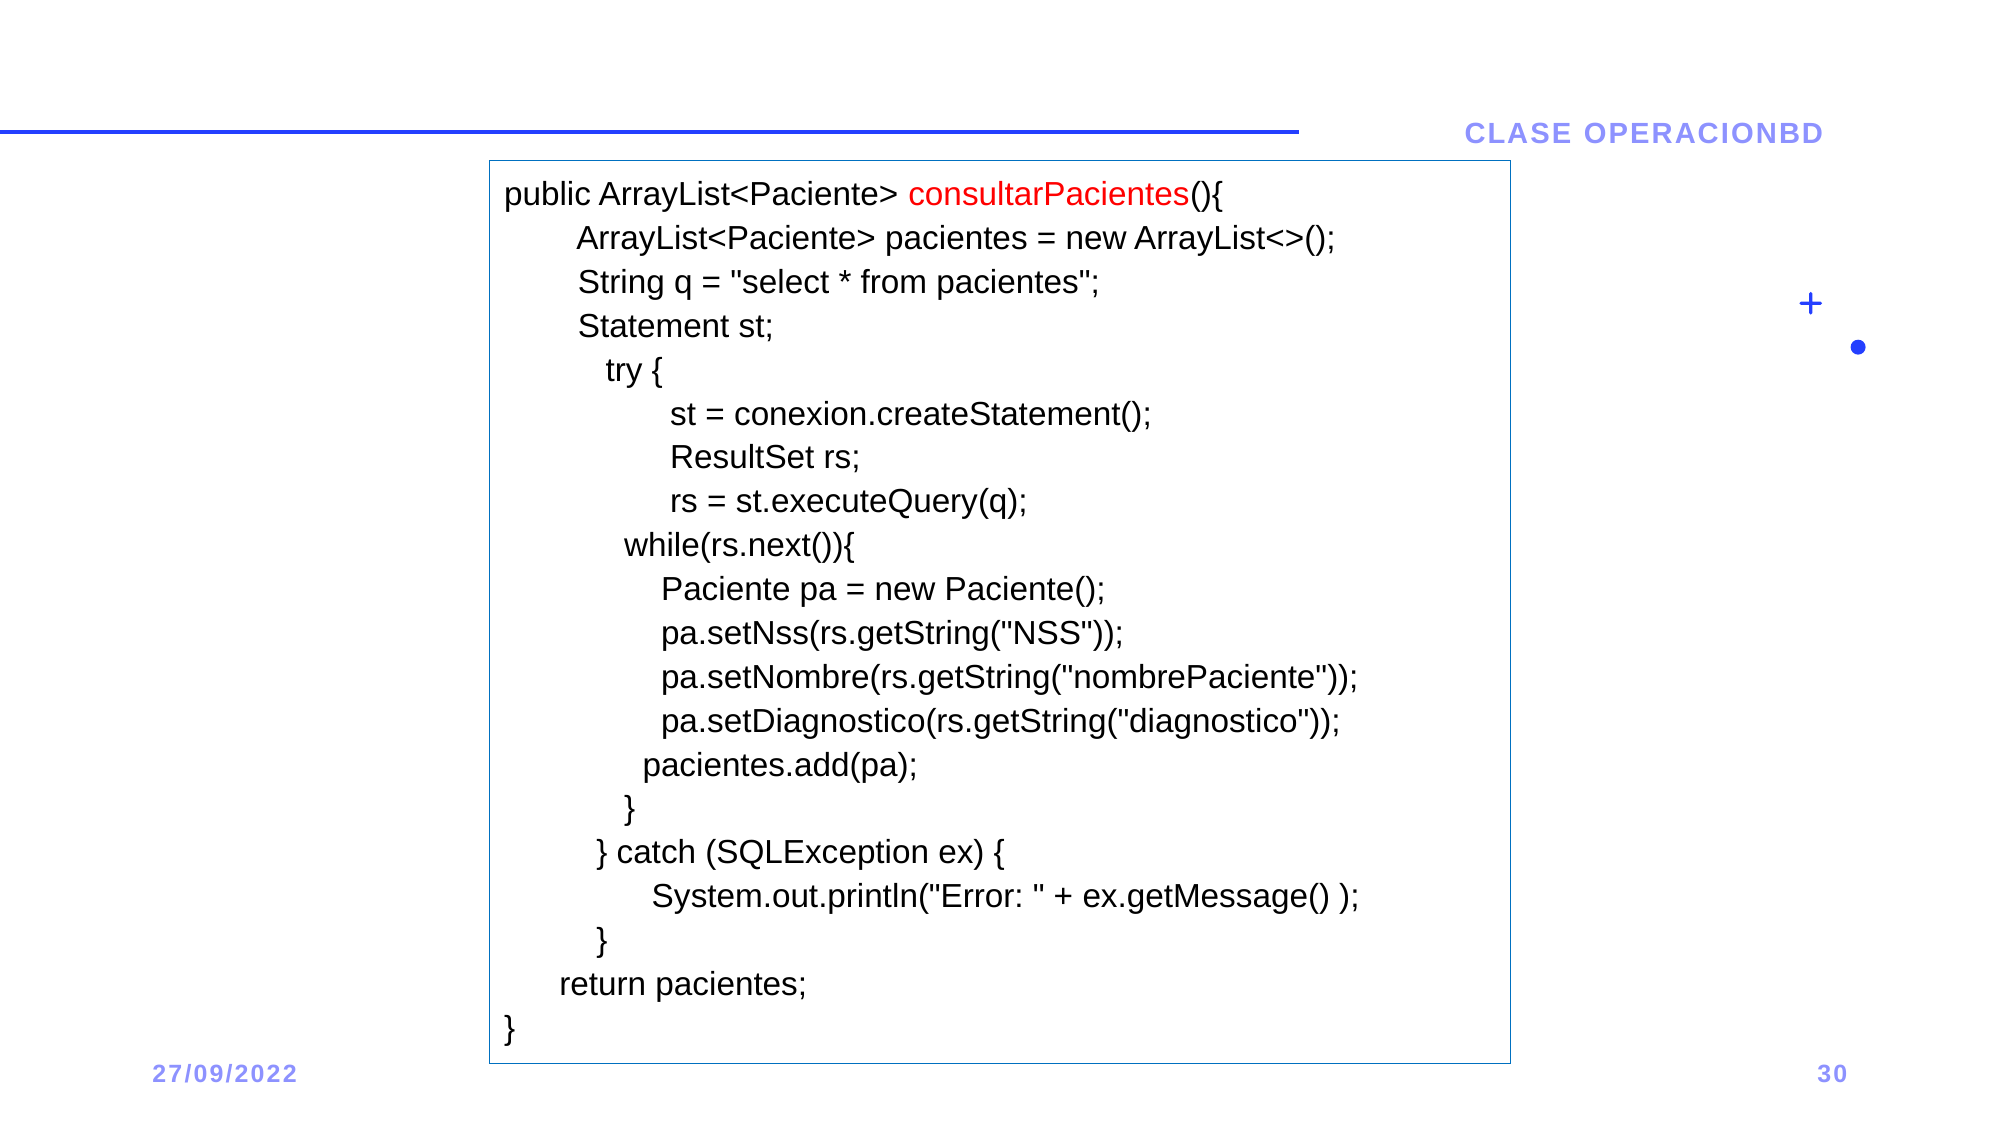

Clase operacionbD
public ArrayList<Paciente> consultarPacientes(){
        ArrayList<Paciente> pacientes = new ArrayList<>();
        String q = "select * from pacientes";
        Statement st;
           try {
                  st = conexion.createStatement();
                  ResultSet rs;
                  rs = st.executeQuery(q);
             while(rs.next()){
                 Paciente pa = new Paciente();
                 pa.setNss(rs.getString("NSS"));
                 pa.setNombre(rs.getString("nombrePaciente"));
                 pa.setDiagnostico(rs.getString("diagnostico"));
               pacientes.add(pa);
             }
          } catch (SQLException ex) {
                System.out.println("Error: " + ex.getMessage() );
          }
      return pacientes;
}
27/09/2022
30